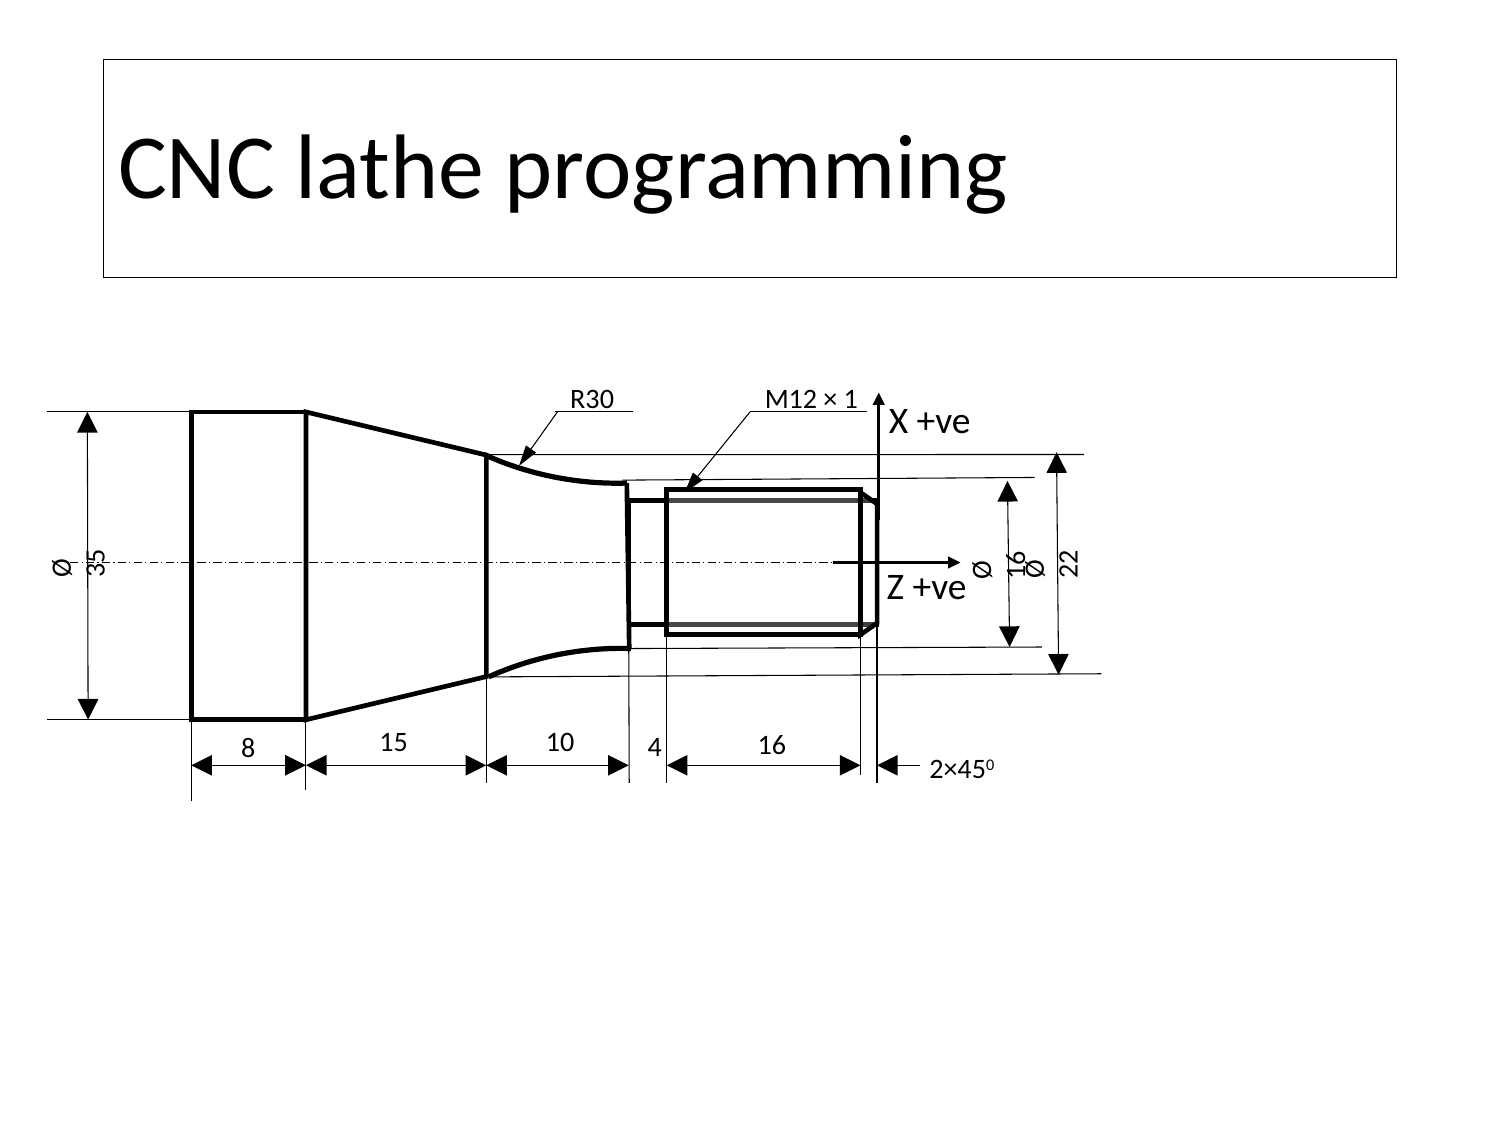

R30
M12 × 1
Ø 35
Ø 22
Ø 16
    15
    10
    16
4
    8
2×450
# CNC lathe programming
X +ve
Z +ve